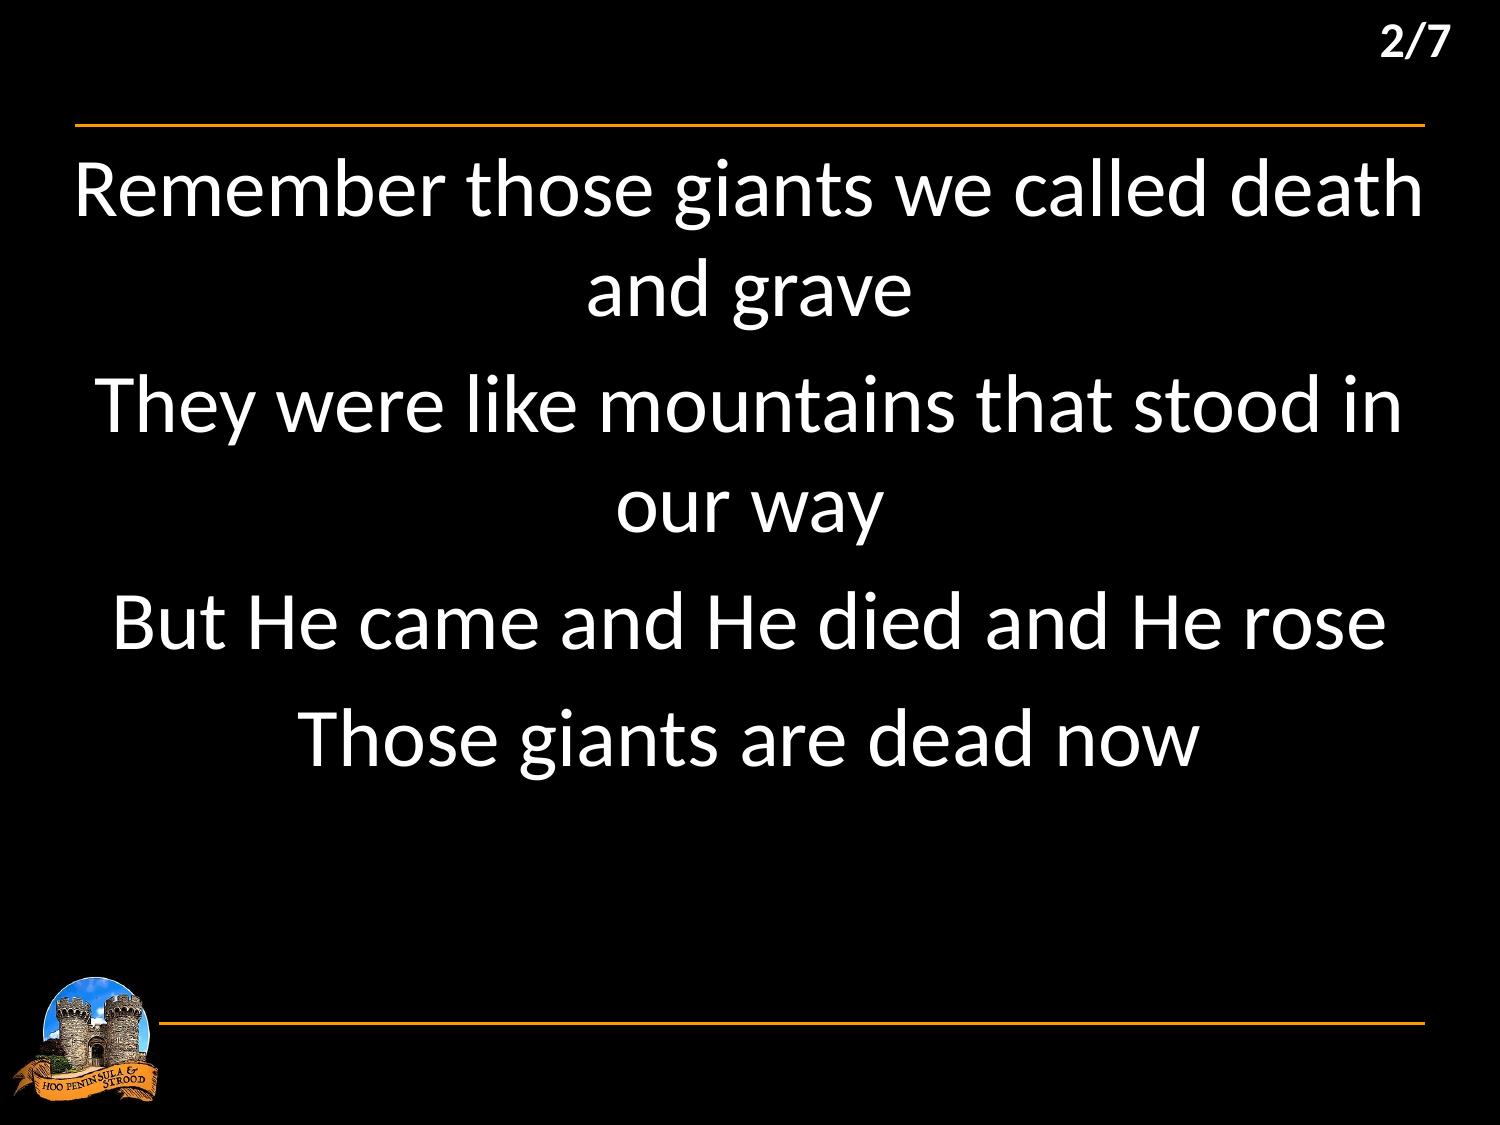

2/7
Remember those giants we called death and grave
They were like mountains that stood in our way
But He came and He died and He rose
Those giants are dead now